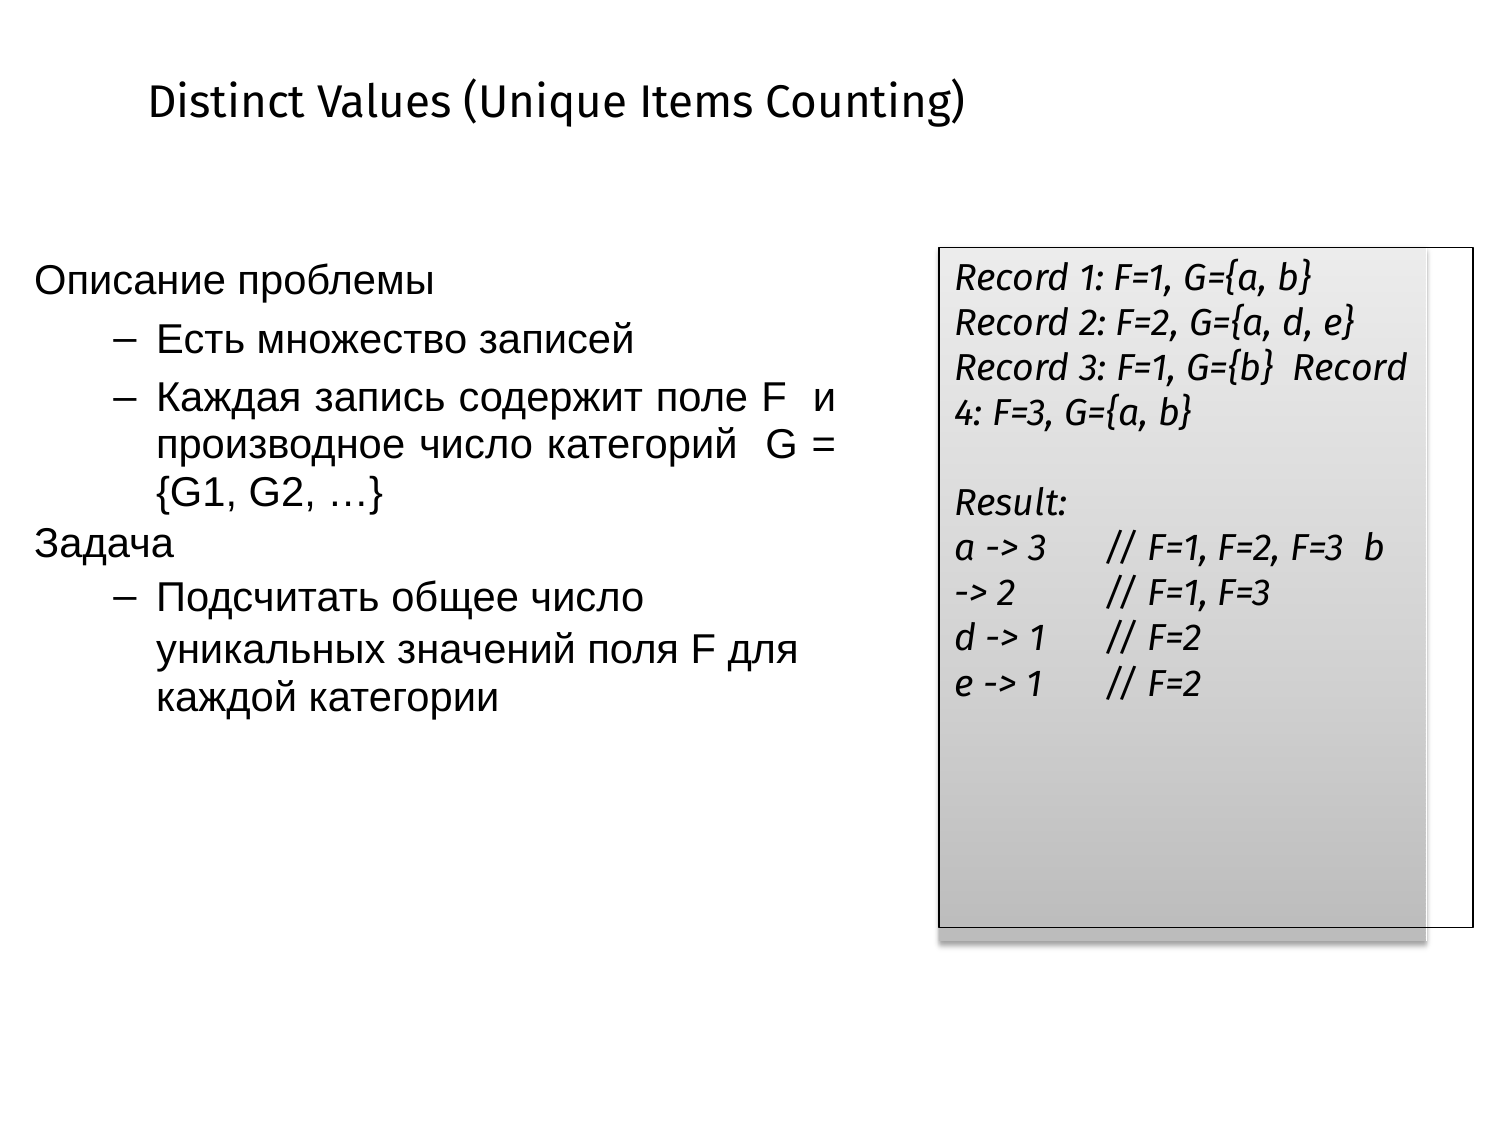

# Distinct Values (Unique Items Counting)

Описание проблемы
Есть множество записей
Каждая запись содержит поле F  и производное число категорий  G = {G1, G2, …}
Задача
Подсчитать общее число
уникальных значений поля F для  каждой категории

Record 1: F=1, G={a, b}  Record 2: F=2, G={a, d, e}  Record 3: F=1, G={b}  Record 4: F=3, G={a, b}

Result:
a -> 3	// F=1, F=2, F=3  b -> 2	// F=1, F=3
d -> 1	// F=2
e -> 1	// F=2